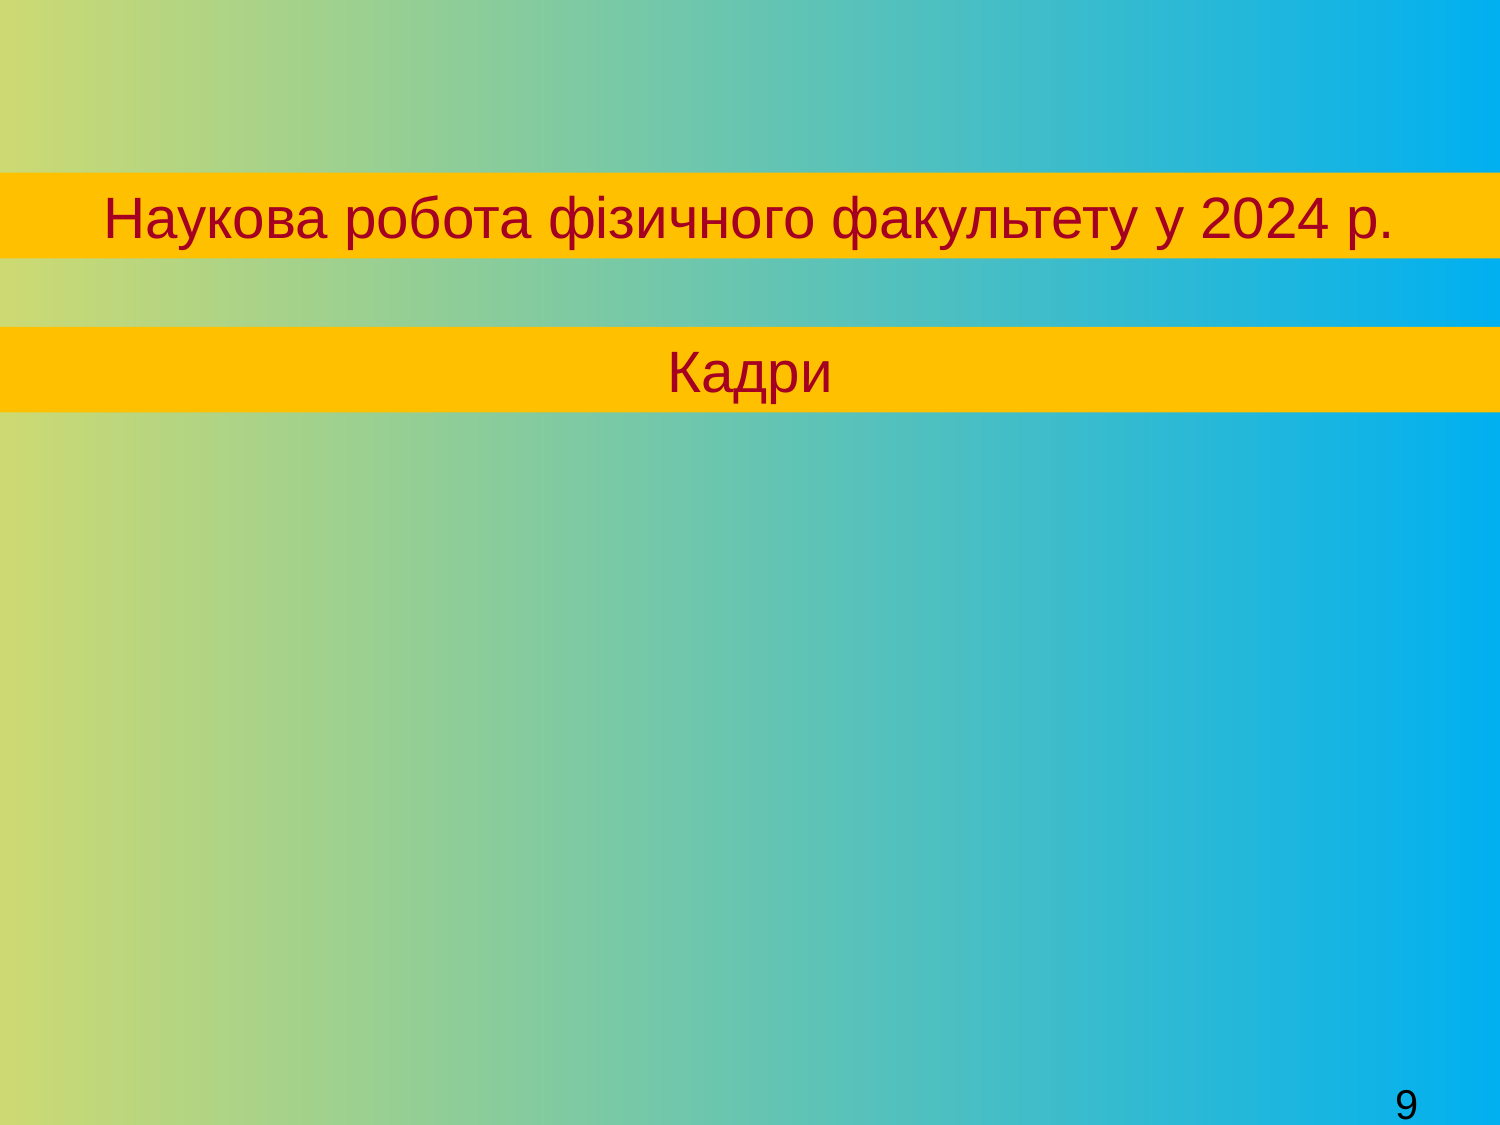

Наукова робота фізичного факультету у 2024 р.
Кадри
9